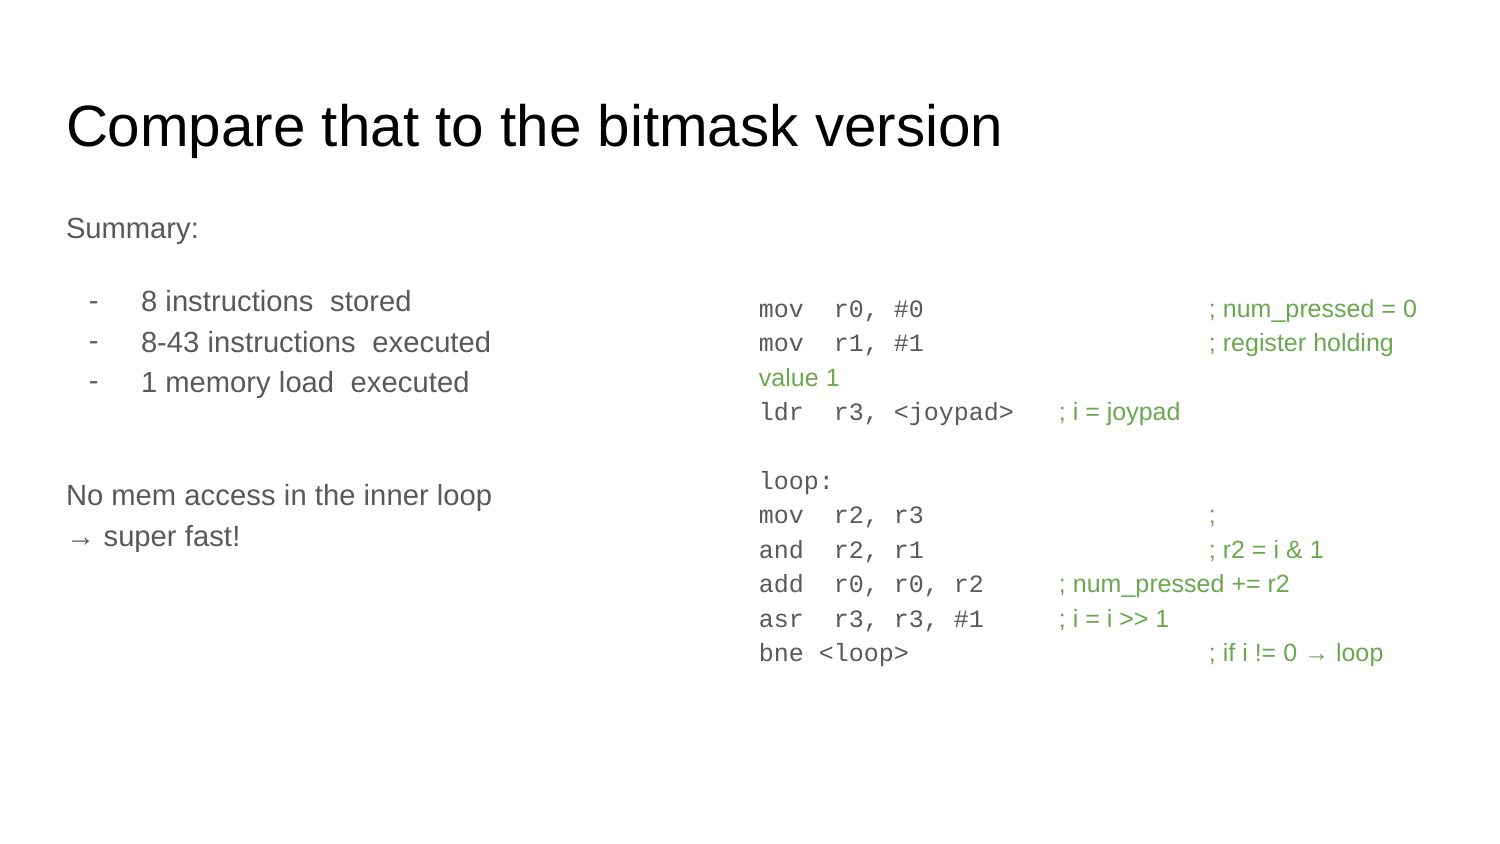

# Compare that to the bitmask version
Summary:
8 instructions  stored
8-43 instructions  executed
1 memory load  executed
No mem access in the inner loop
→ super fast!

mov  r0, #0		; num_pressed = 0
mov  r1, #1		; register holding value 1
ldr  r3, <joypad>	; i = joypad
loop:
mov  r2, r3		;
and  r2, r1		; r2 = i & 1
add  r0, r0, r2	; num_pressed += r2
asr  r3, r3, #1	; i = i >> 1
bne <loop>		; if i != 0 → loop